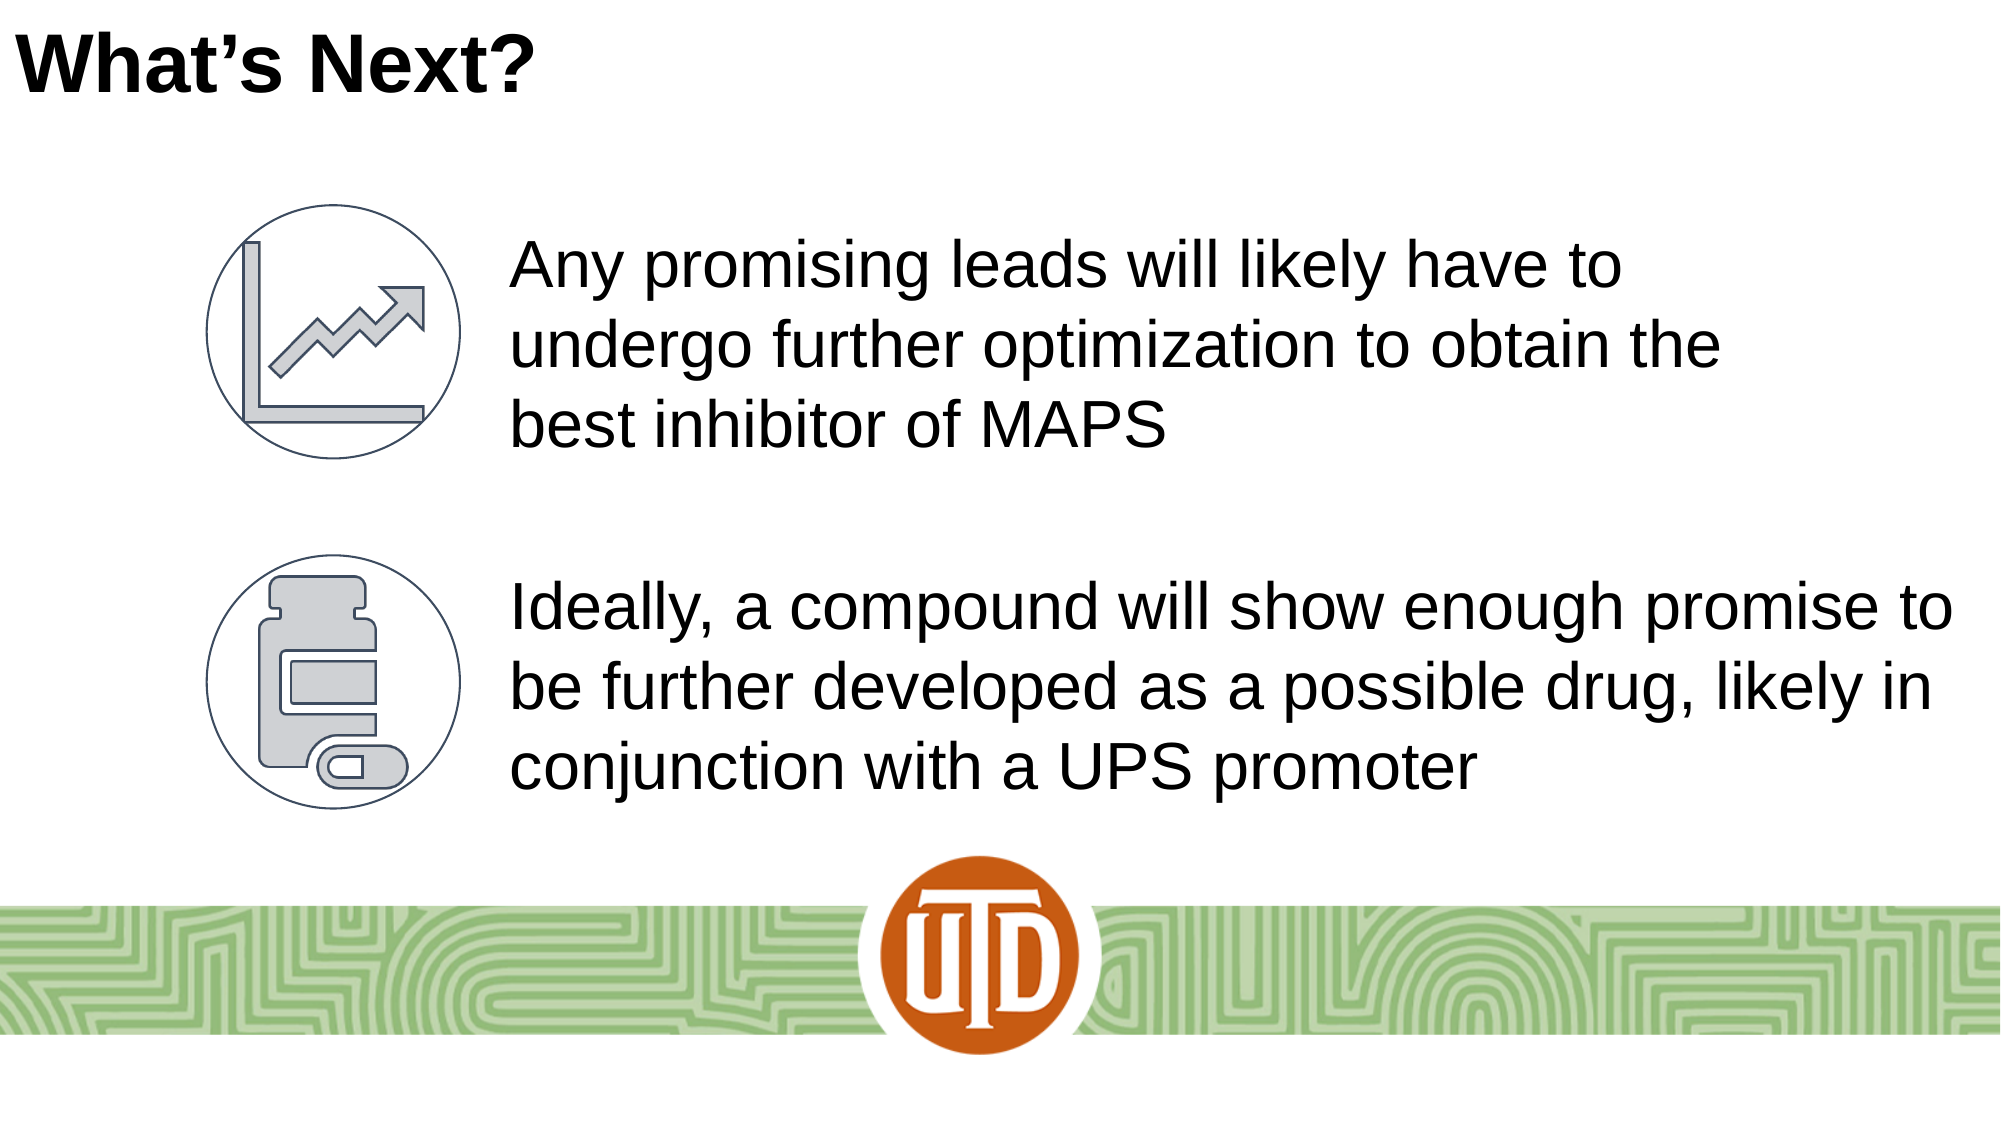

# What’s Next?

Any promising leads will likely have to undergo further optimization to obtain the best inhibitor of MAPS

Ideally, a compound will show enough promise to be further developed as a possible drug, likely in conjunction with a UPS promoter